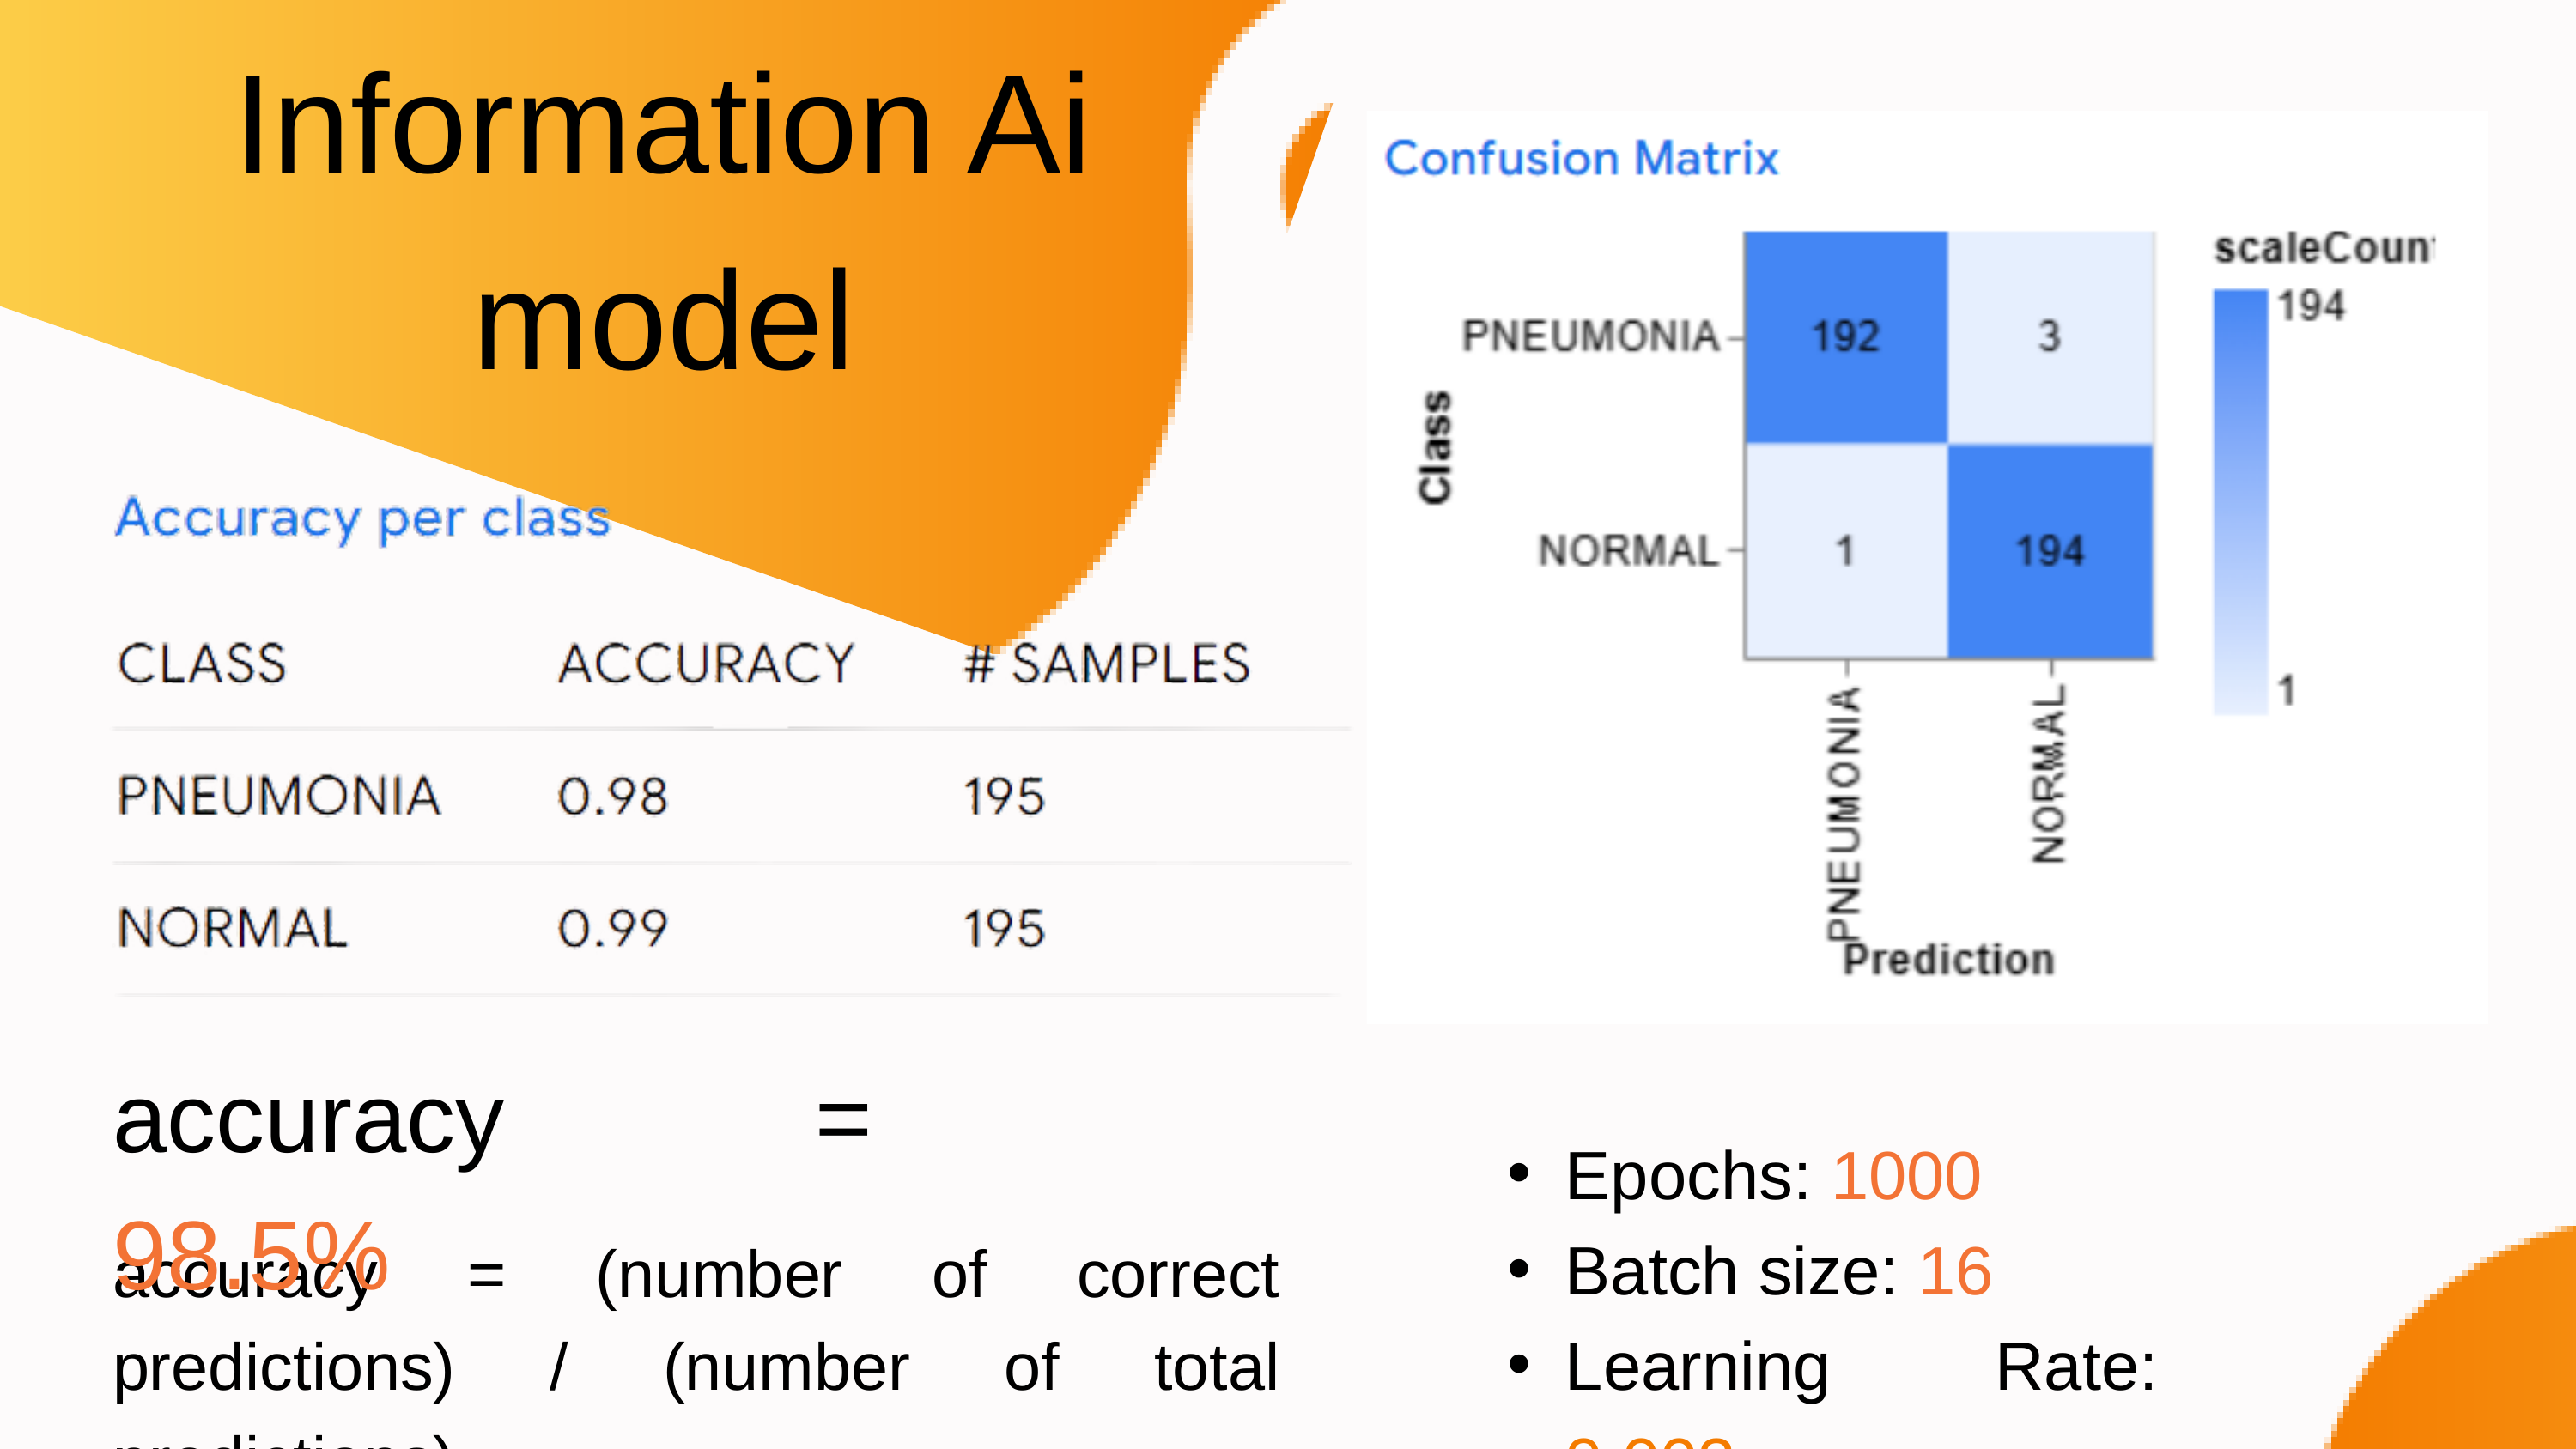

Information Ai model

accuracy = 98.5%
Epochs: 1000
Batch size: 16
Learning Rate: 0.003
accuracy = (number of correct predictions) / (number of total predictions)